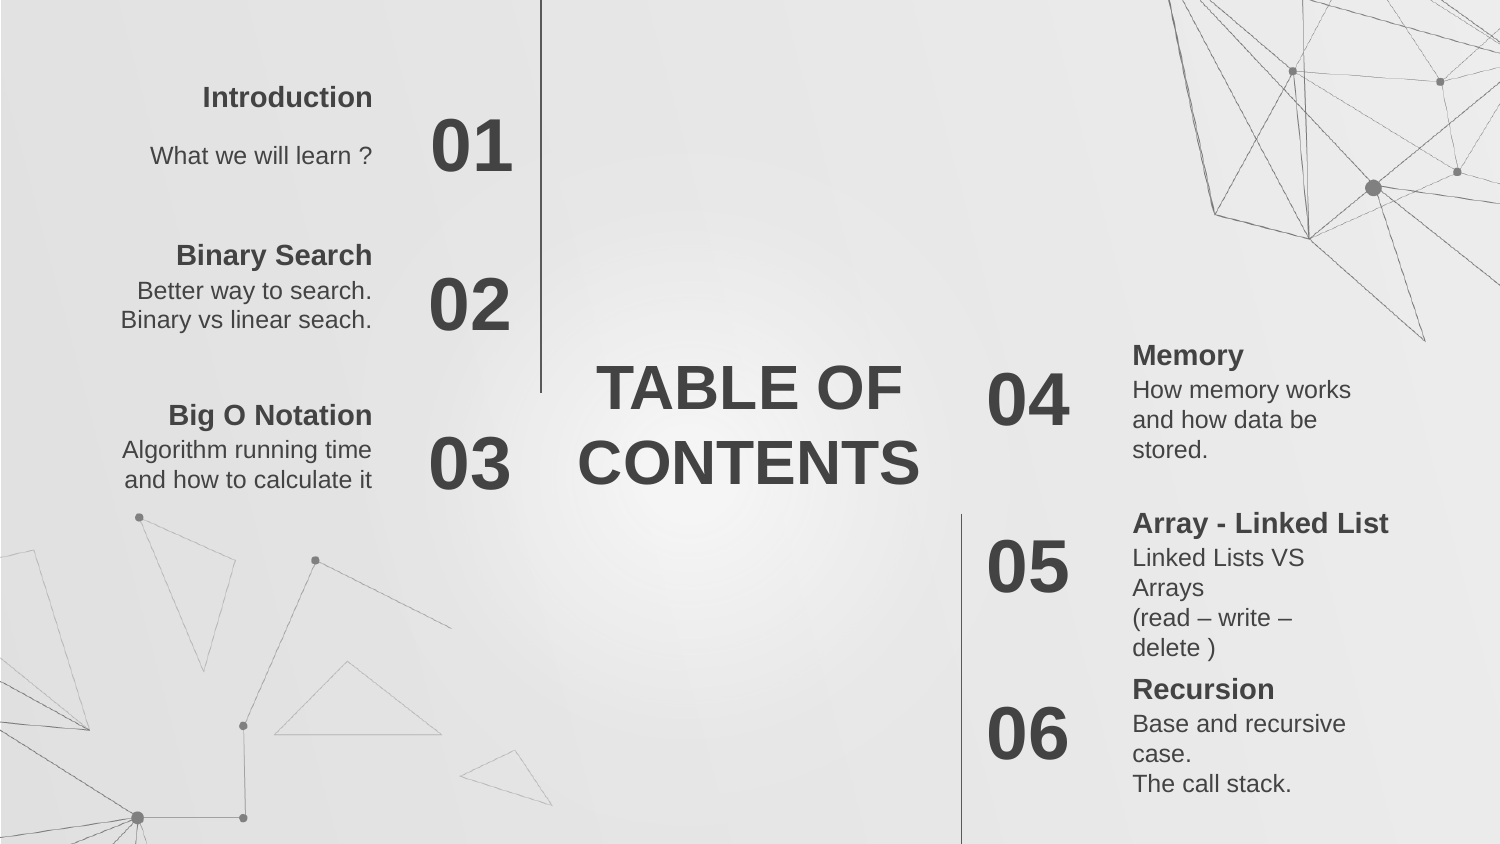

Introduction
01
What we will learn ?
Binary Search
02
Better way to search. Binary vs linear seach.
Memory
# TABLE OF CONTENTS
04
Big O Notation
How memory works and how data be stored.
03
Algorithm running time and how to calculate it
Array - Linked List
05
Linked Lists VS  Arrays
(read – write – delete )

Recursion
06
Base and recursive case.
The call stack.